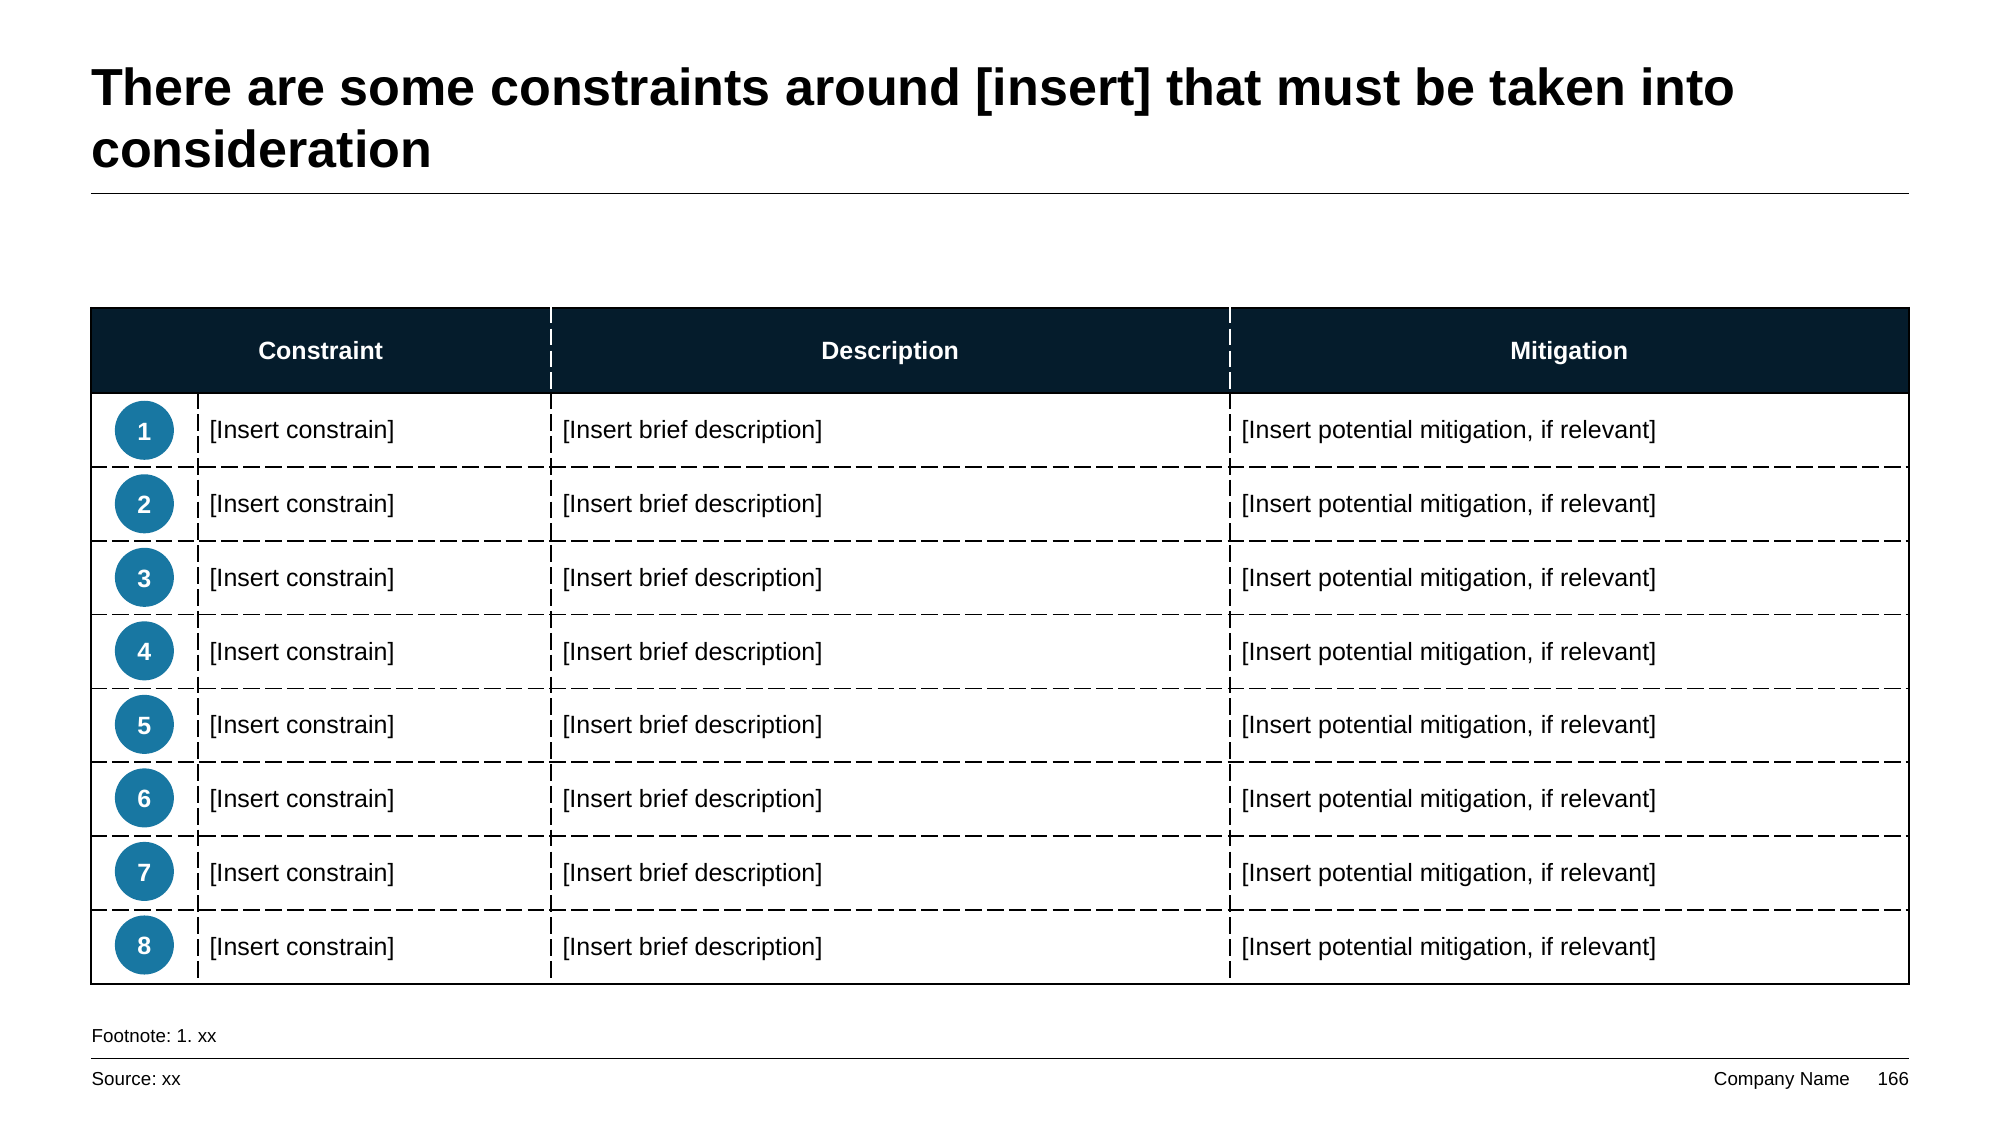

# There are some constraints around [insert] that must be taken into consideration

| Constraint |  | Description | Mitigation |
| --- | --- | --- | --- |
|  | [Insert constrain] | [Insert brief description] | [Insert potential mitigation, if relevant] |
|  | [Insert constrain] | [Insert brief description] | [Insert potential mitigation, if relevant] |
|  | [Insert constrain] | [Insert brief description] | [Insert potential mitigation, if relevant] |
|  | [Insert constrain] | [Insert brief description] | [Insert potential mitigation, if relevant] |
|  | [Insert constrain] | [Insert brief description] | [Insert potential mitigation, if relevant] |
|  | [Insert constrain] | [Insert brief description] | [Insert potential mitigation, if relevant] |
|  | [Insert constrain] | [Insert brief description] | [Insert potential mitigation, if relevant] |
|  | [Insert constrain] | [Insert brief description] | [Insert potential mitigation, if relevant] |
1
2
3
4
5
6
7
8
Footnote: 1. xx
Source: xx